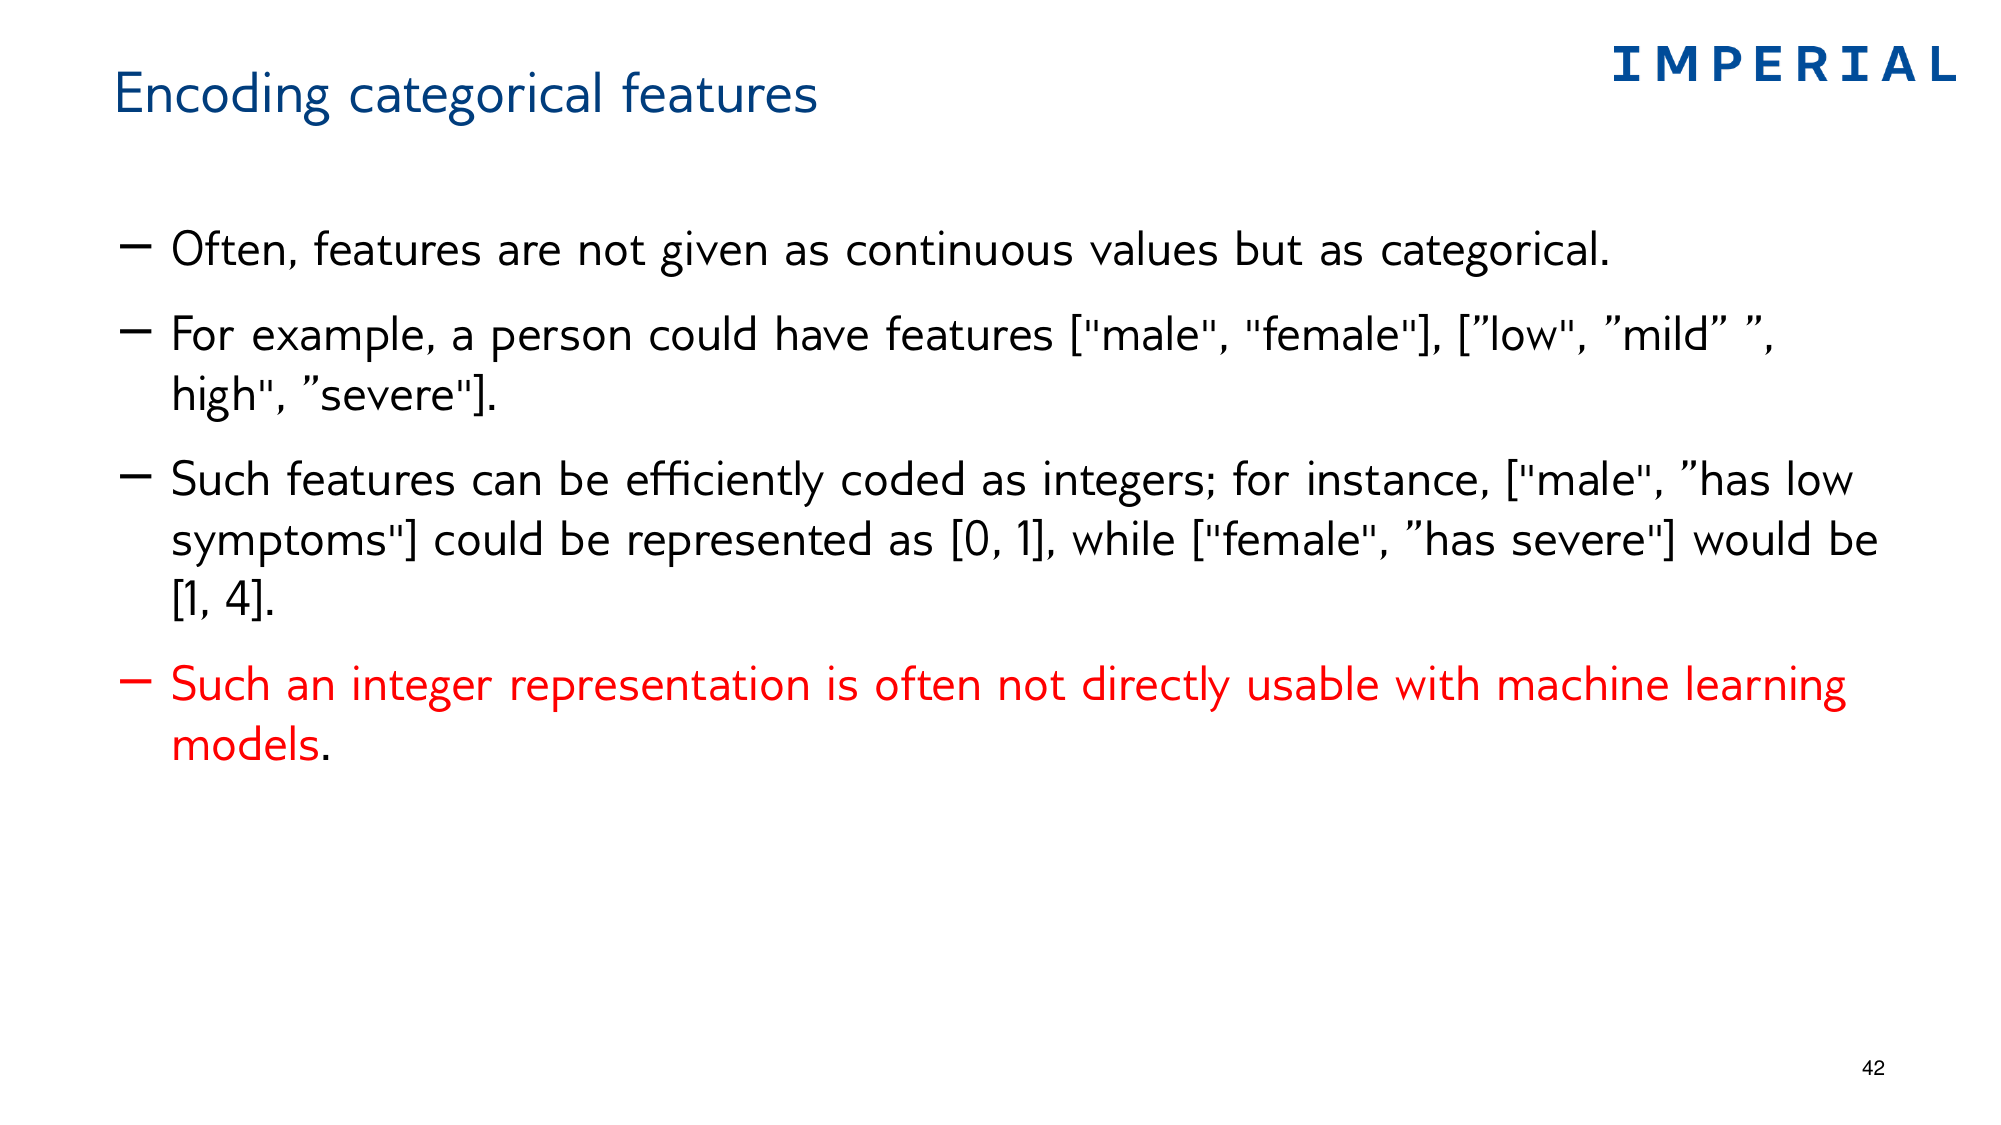

# Encoding categorical features
Often, features are not given as continuous values but as categorical.
For example, a person could have features ["male", "female"], [”low", ”mild” ”, high", ”severe"].
Such features can be efficiently coded as integers; for instance, ["male", ”has low symptoms"] could be represented as [0, 1], while ["female", ”has severe"] would be [1, 4].
Such an integer representation is often not directly usable with machine learning models.
42